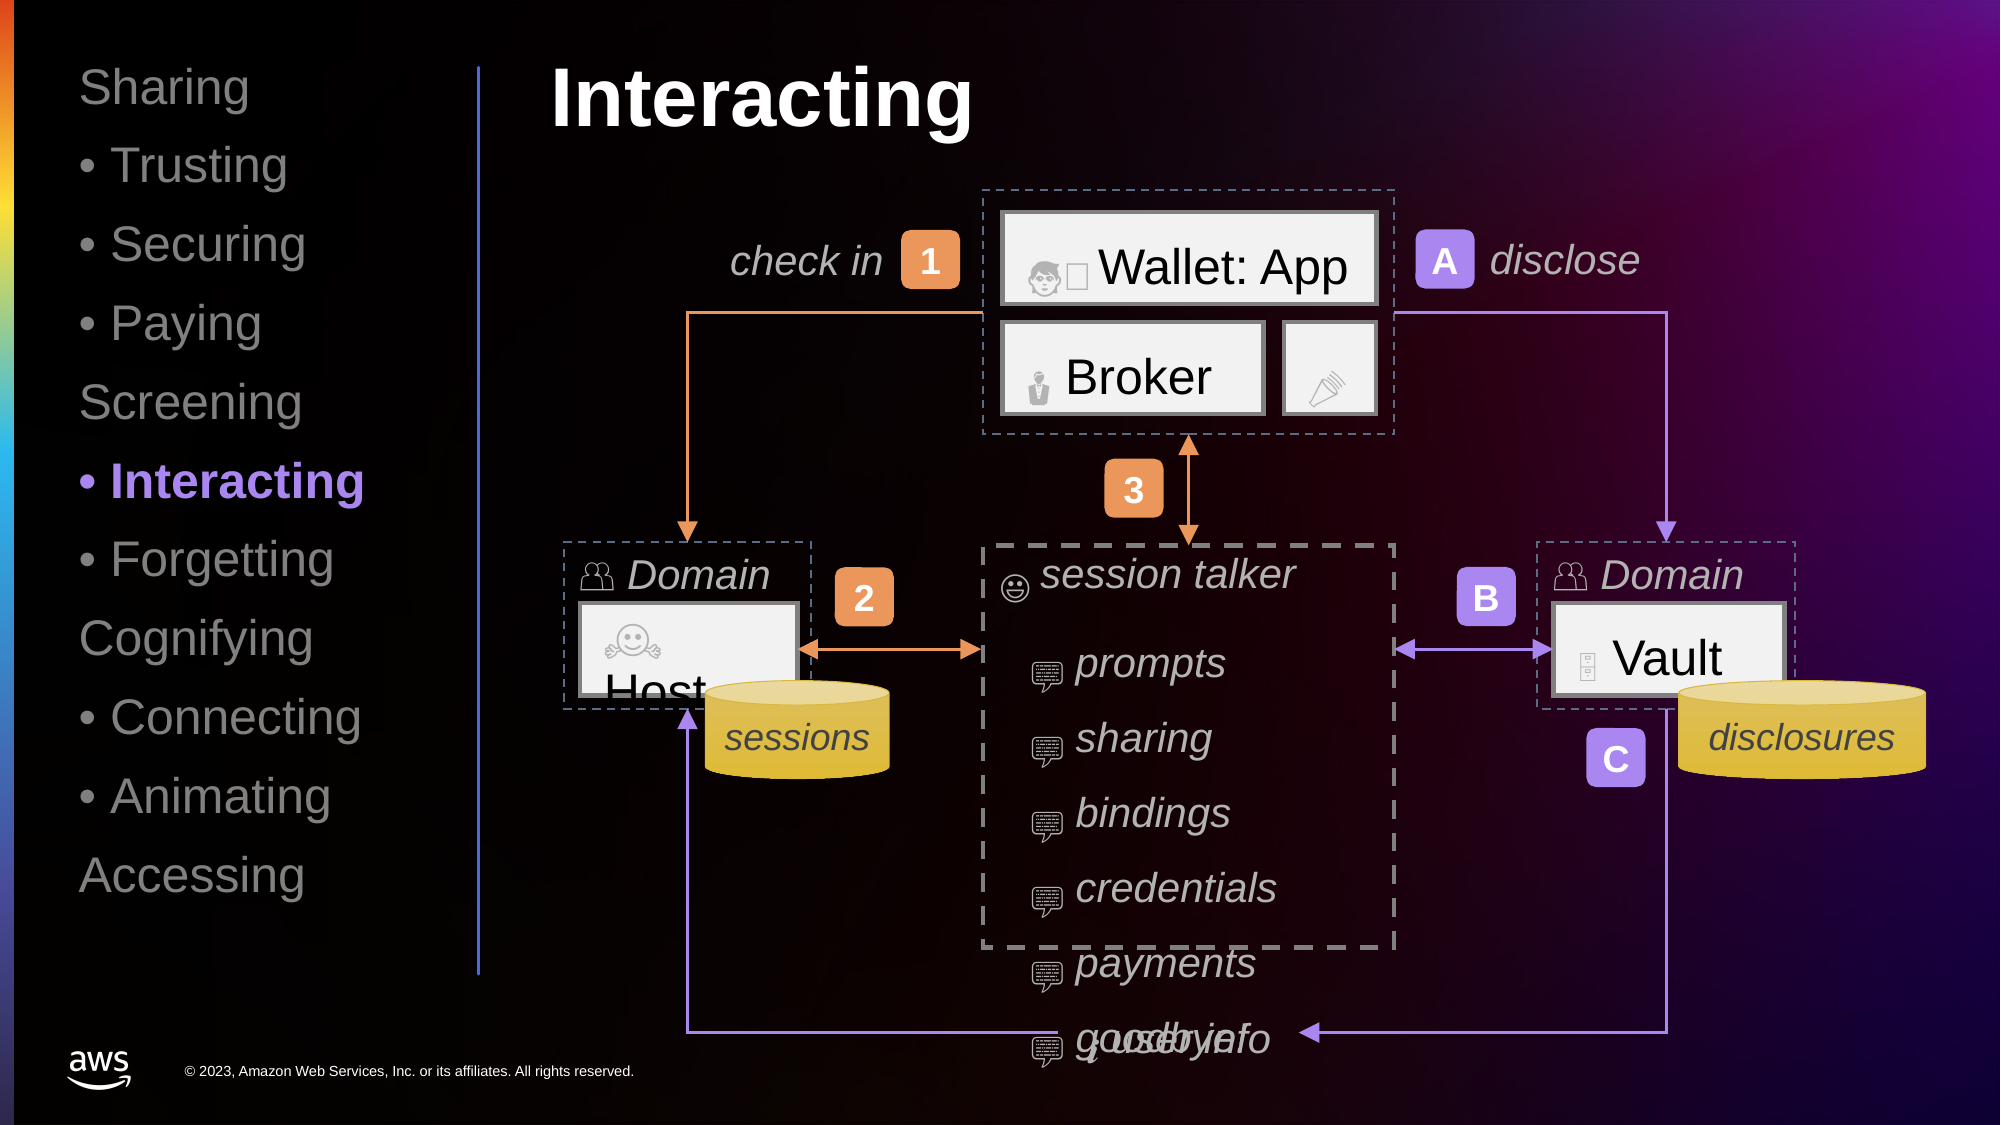

Sharing
• Trusting
• Securing
• Paying
Screening
• Interacting
• Forgetting
Cognifying
• Connecting
• Animating
Accessing
Interacting

🧑‍🦰 Wallet: App
🤵 Broker
📣
disclose
check in
A
1
3
👥 Domain
🤗 Host
👥 Domain
🗄️ Vault

😃 session talker
B
2
💬 prompts
💬 sharing
💬 bindings
💬 credentials
💬 payments
💬 goodbye!
sessions
disclosures
C
ℹ️ user info